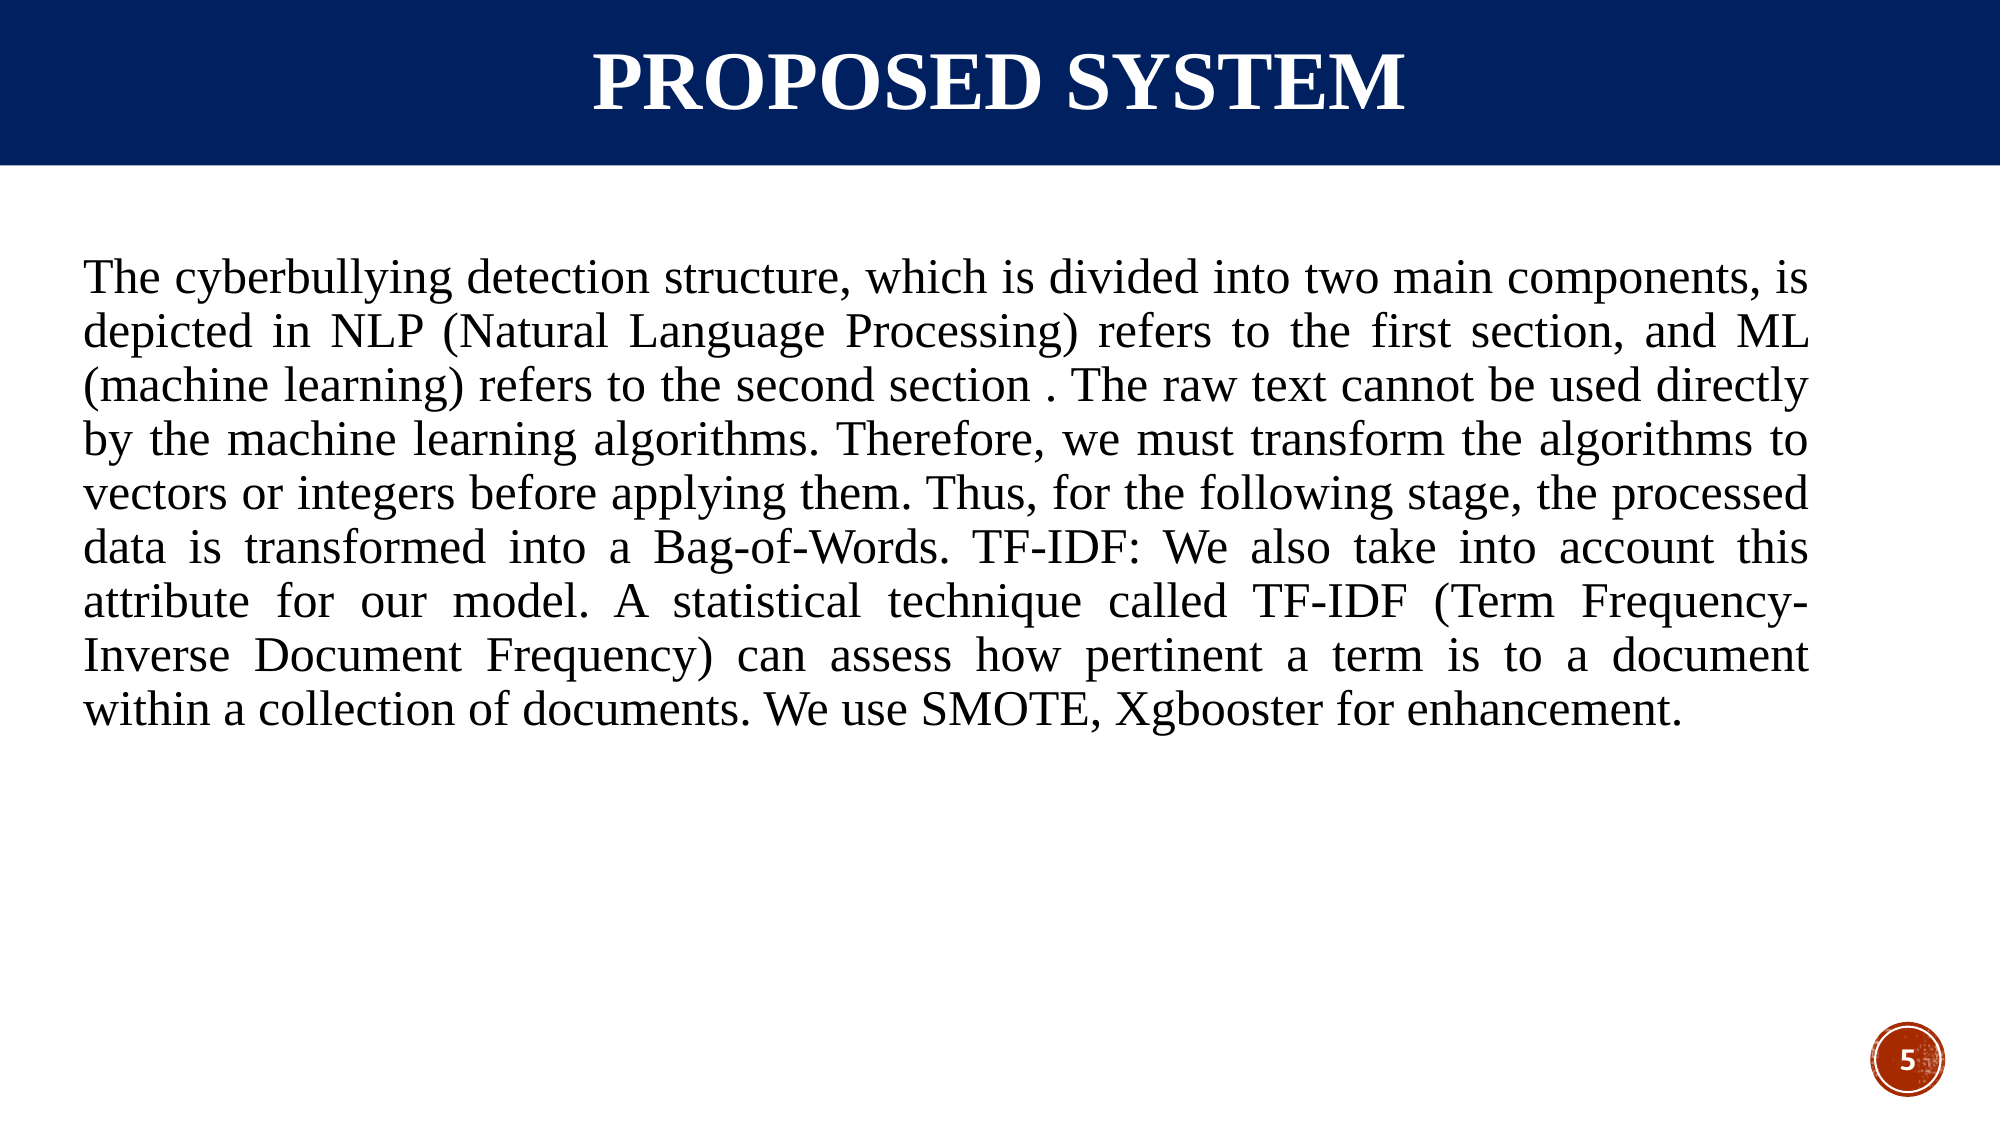

# PROPOSED SYSTEM
The cyberbullying detection structure, which is divided into two main components, is depicted in NLP (Natural Language Processing) refers to the first section, and ML (machine learning) refers to the second section . The raw text cannot be used directly by the machine learning algorithms. Therefore, we must transform the algorithms to vectors or integers before applying them. Thus, for the following stage, the processed data is transformed into a Bag-of-Words. TF-IDF: We also take into account this attribute for our model. A statistical technique called TF-IDF (Term Frequency-Inverse Document Frequency) can assess how pertinent a term is to a document within a collection of documents. We use SMOTE, Xgbooster for enhancement.

5